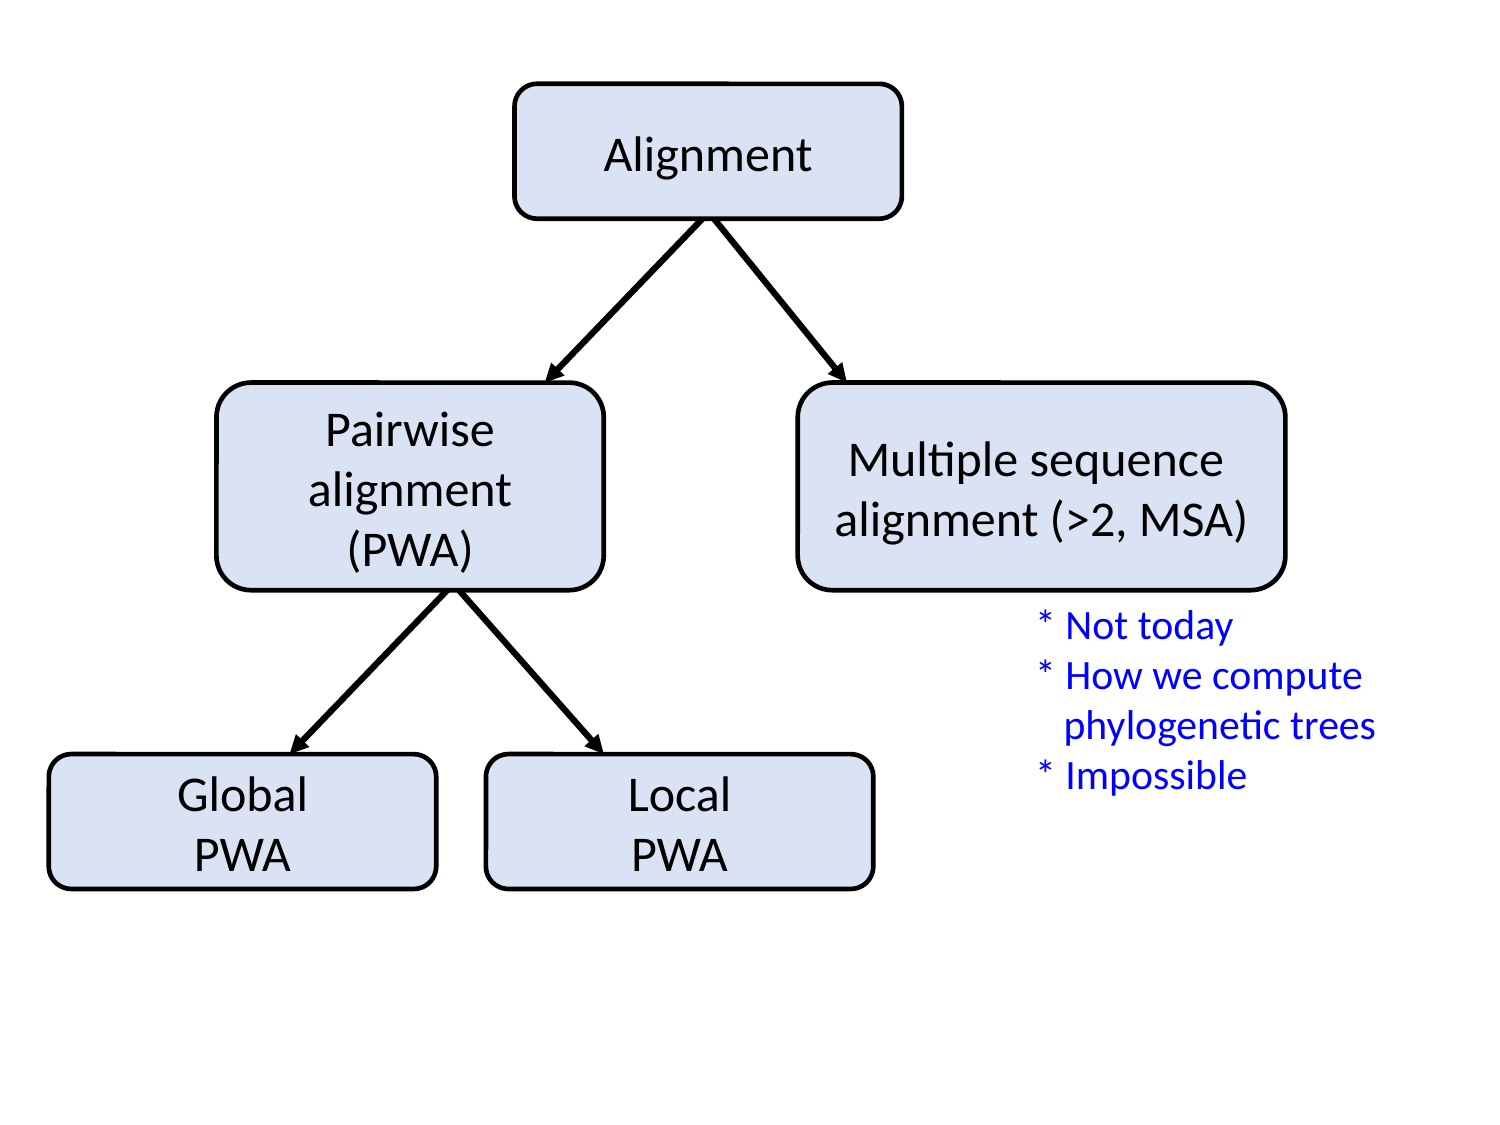

Alignment
Pairwise alignment
(PWA)
Multiple sequence  alignment (>2, MSA)
* Not today
* How we compute
   phylogenetic trees
* Impossible
Global
PWA
Local
PWA